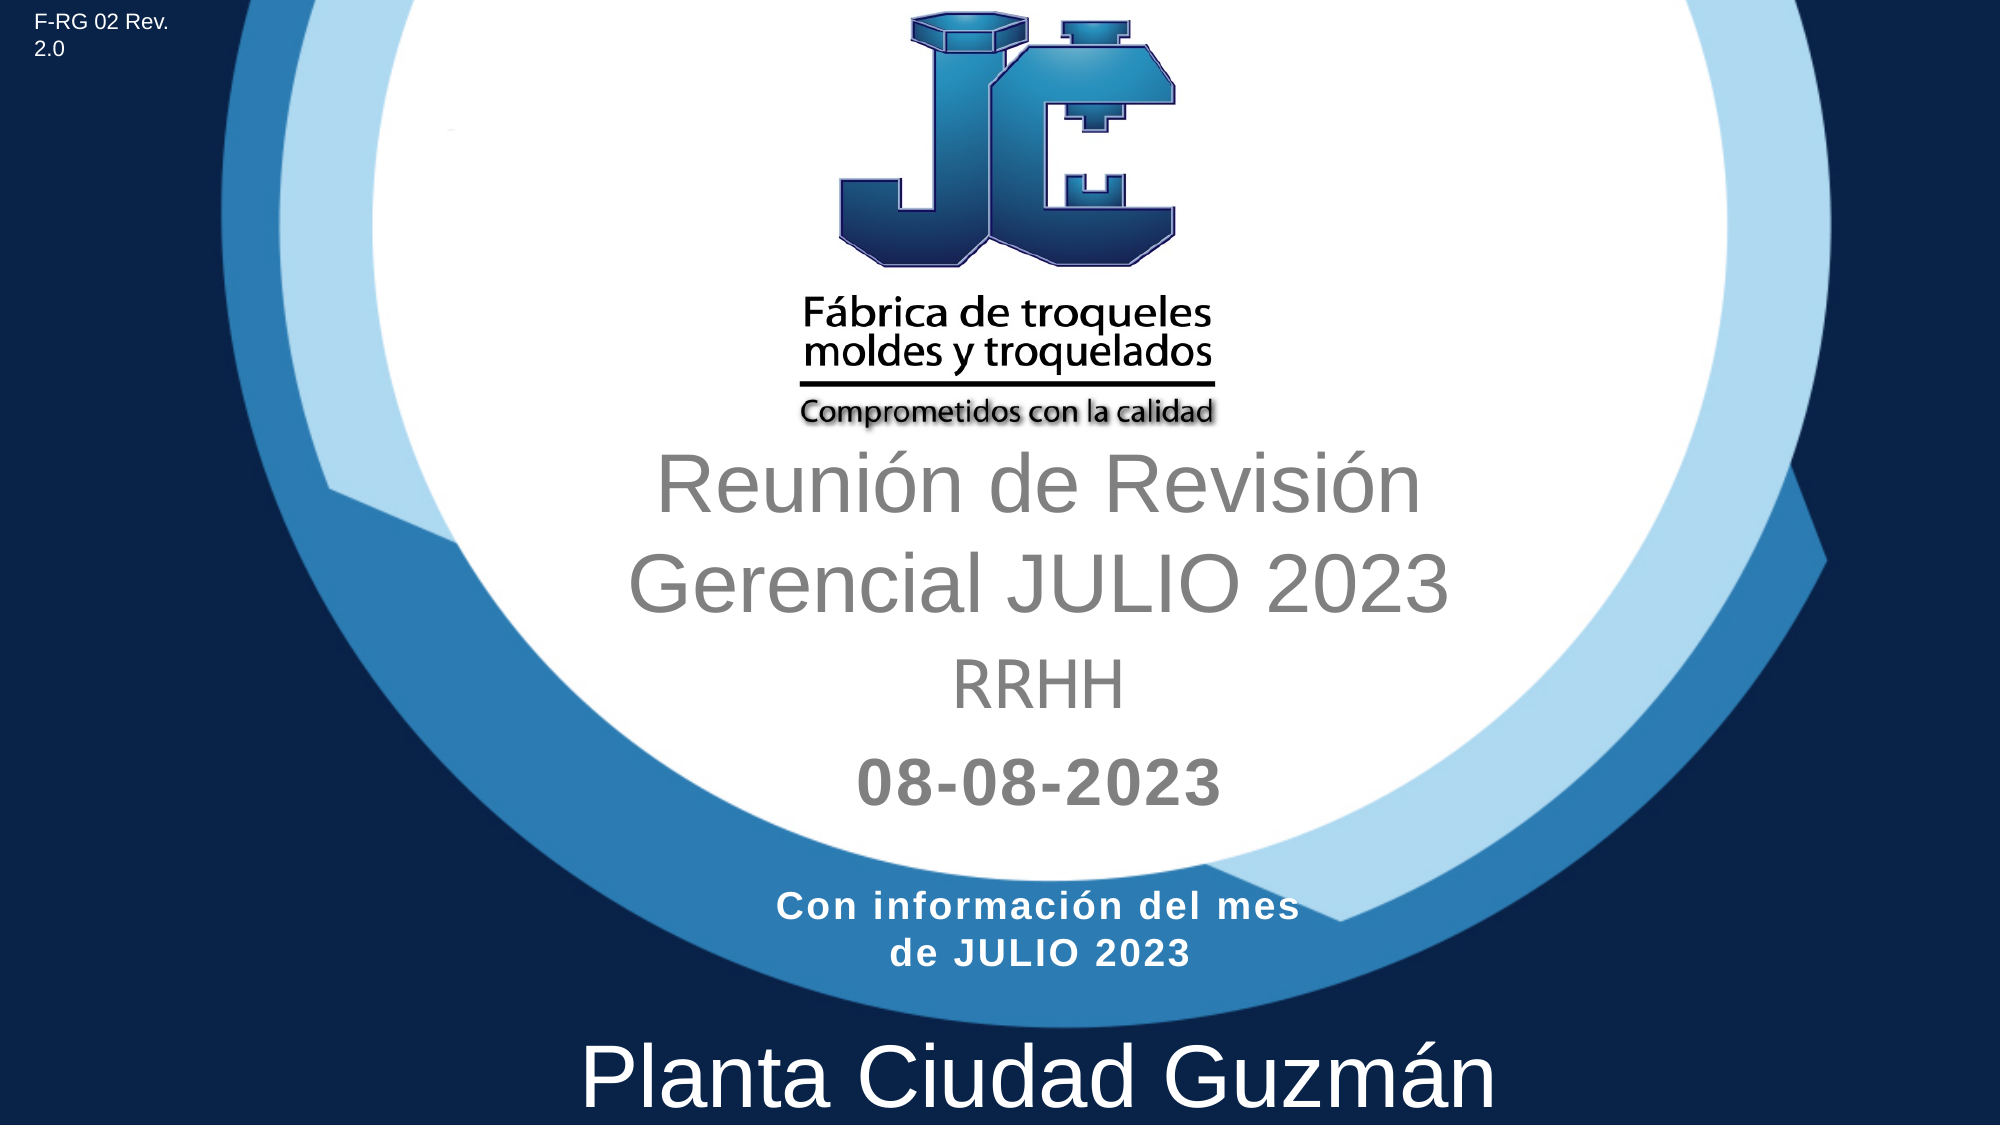

F-RG 02 Rev. 2.0
Reunión de Revisión Gerencial JULIO 2023
RRHH
08-08-2023

Con información del mes de JULIO 2023

Planta Ciudad Guzmán